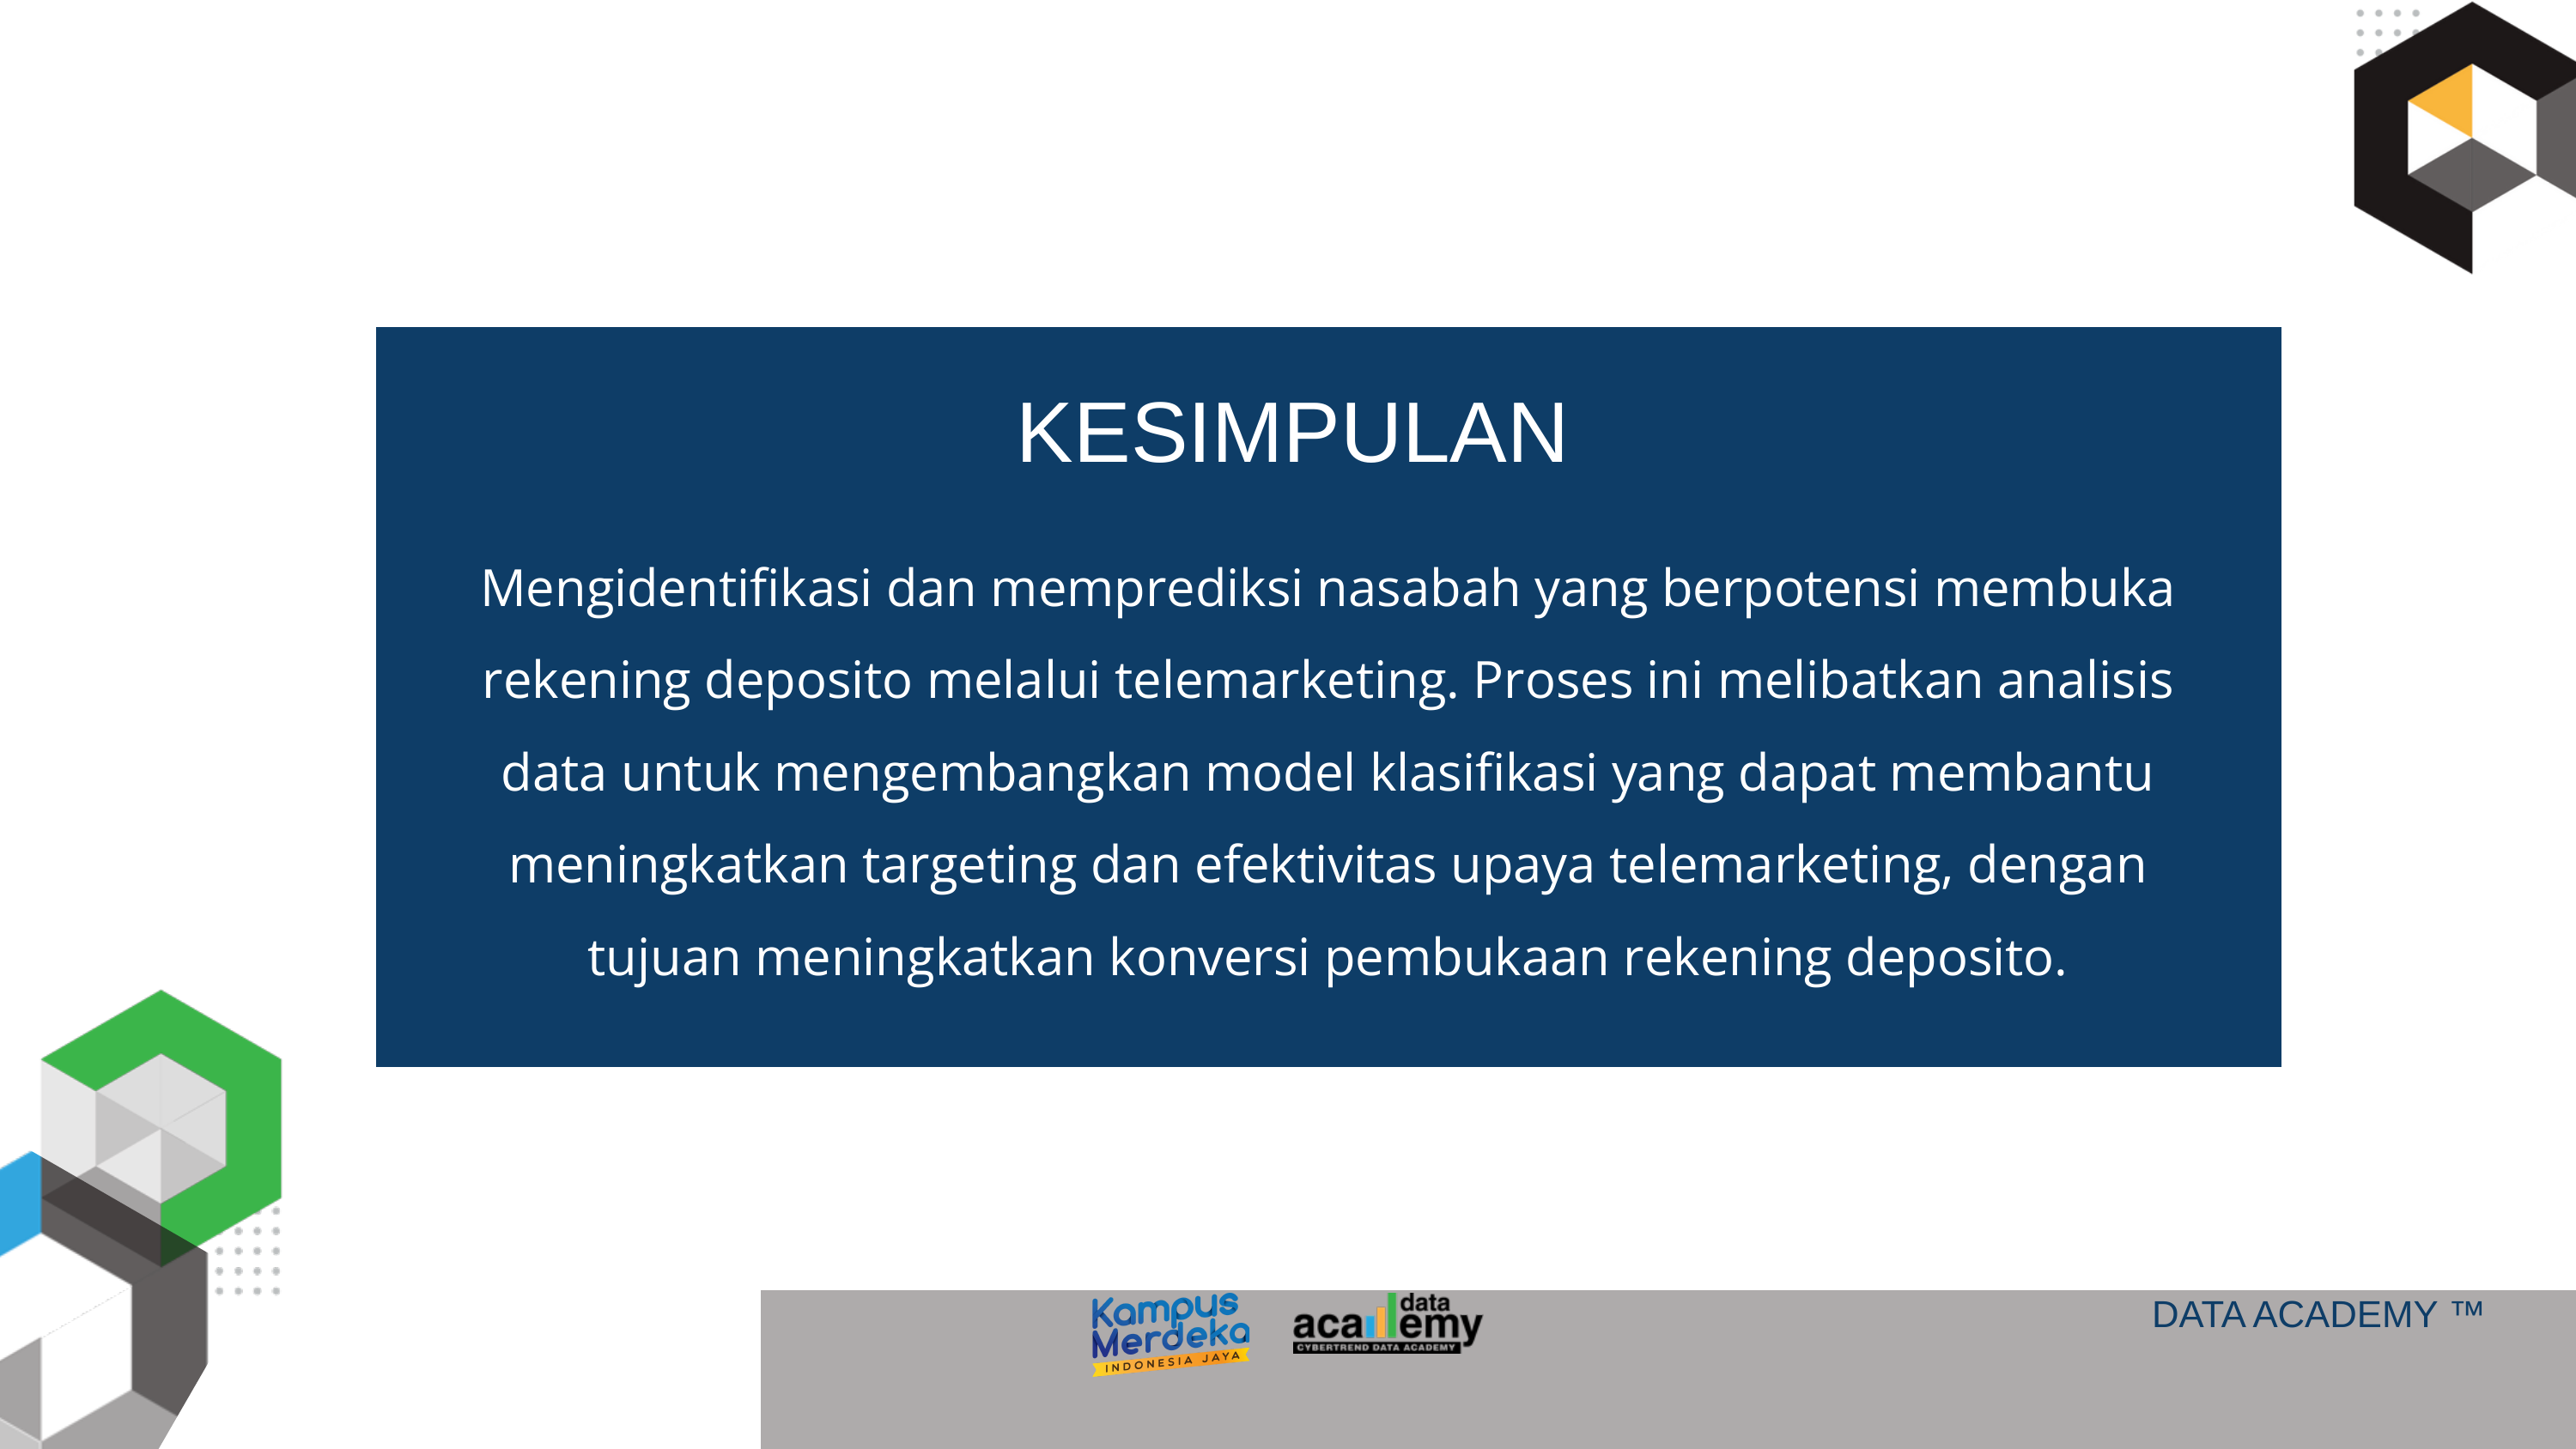

KESIMPULAN

Mengidentifikasi dan memprediksi nasabah yang berpotensi membuka rekening deposito melalui telemarketing. Proses ini melibatkan analisis data untuk mengembangkan model klasifikasi yang dapat membantu meningkatkan targeting dan efektivitas upaya telemarketing, dengan tujuan meningkatkan konversi pembukaan rekening deposito.

DATA ACADEMY ™